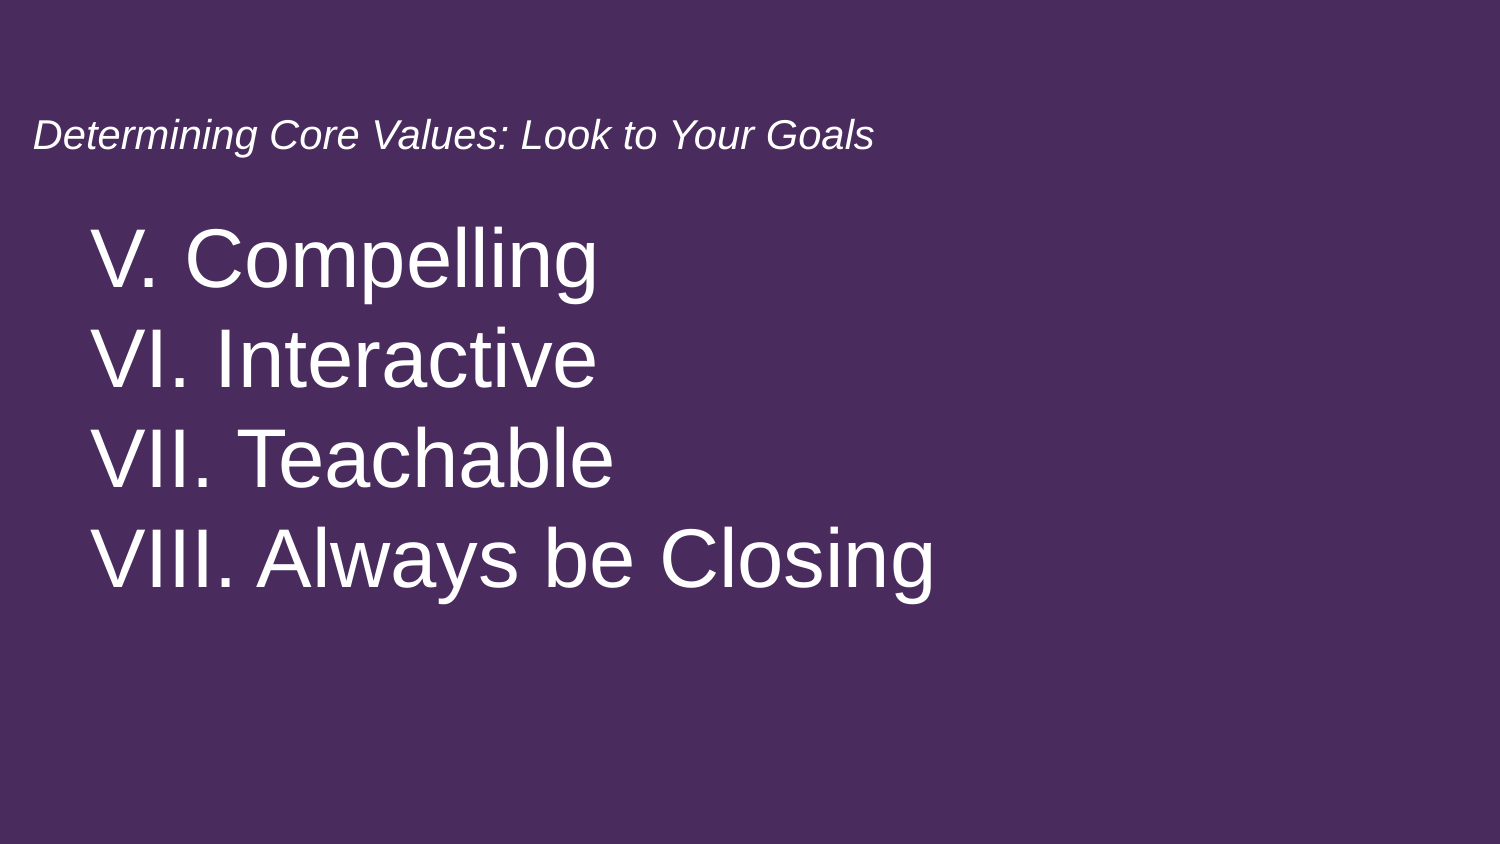

Determining Core Values: Look to Your Goals
# V. Compelling VI. Interactive VII. Teachable VIII. Always be Closing